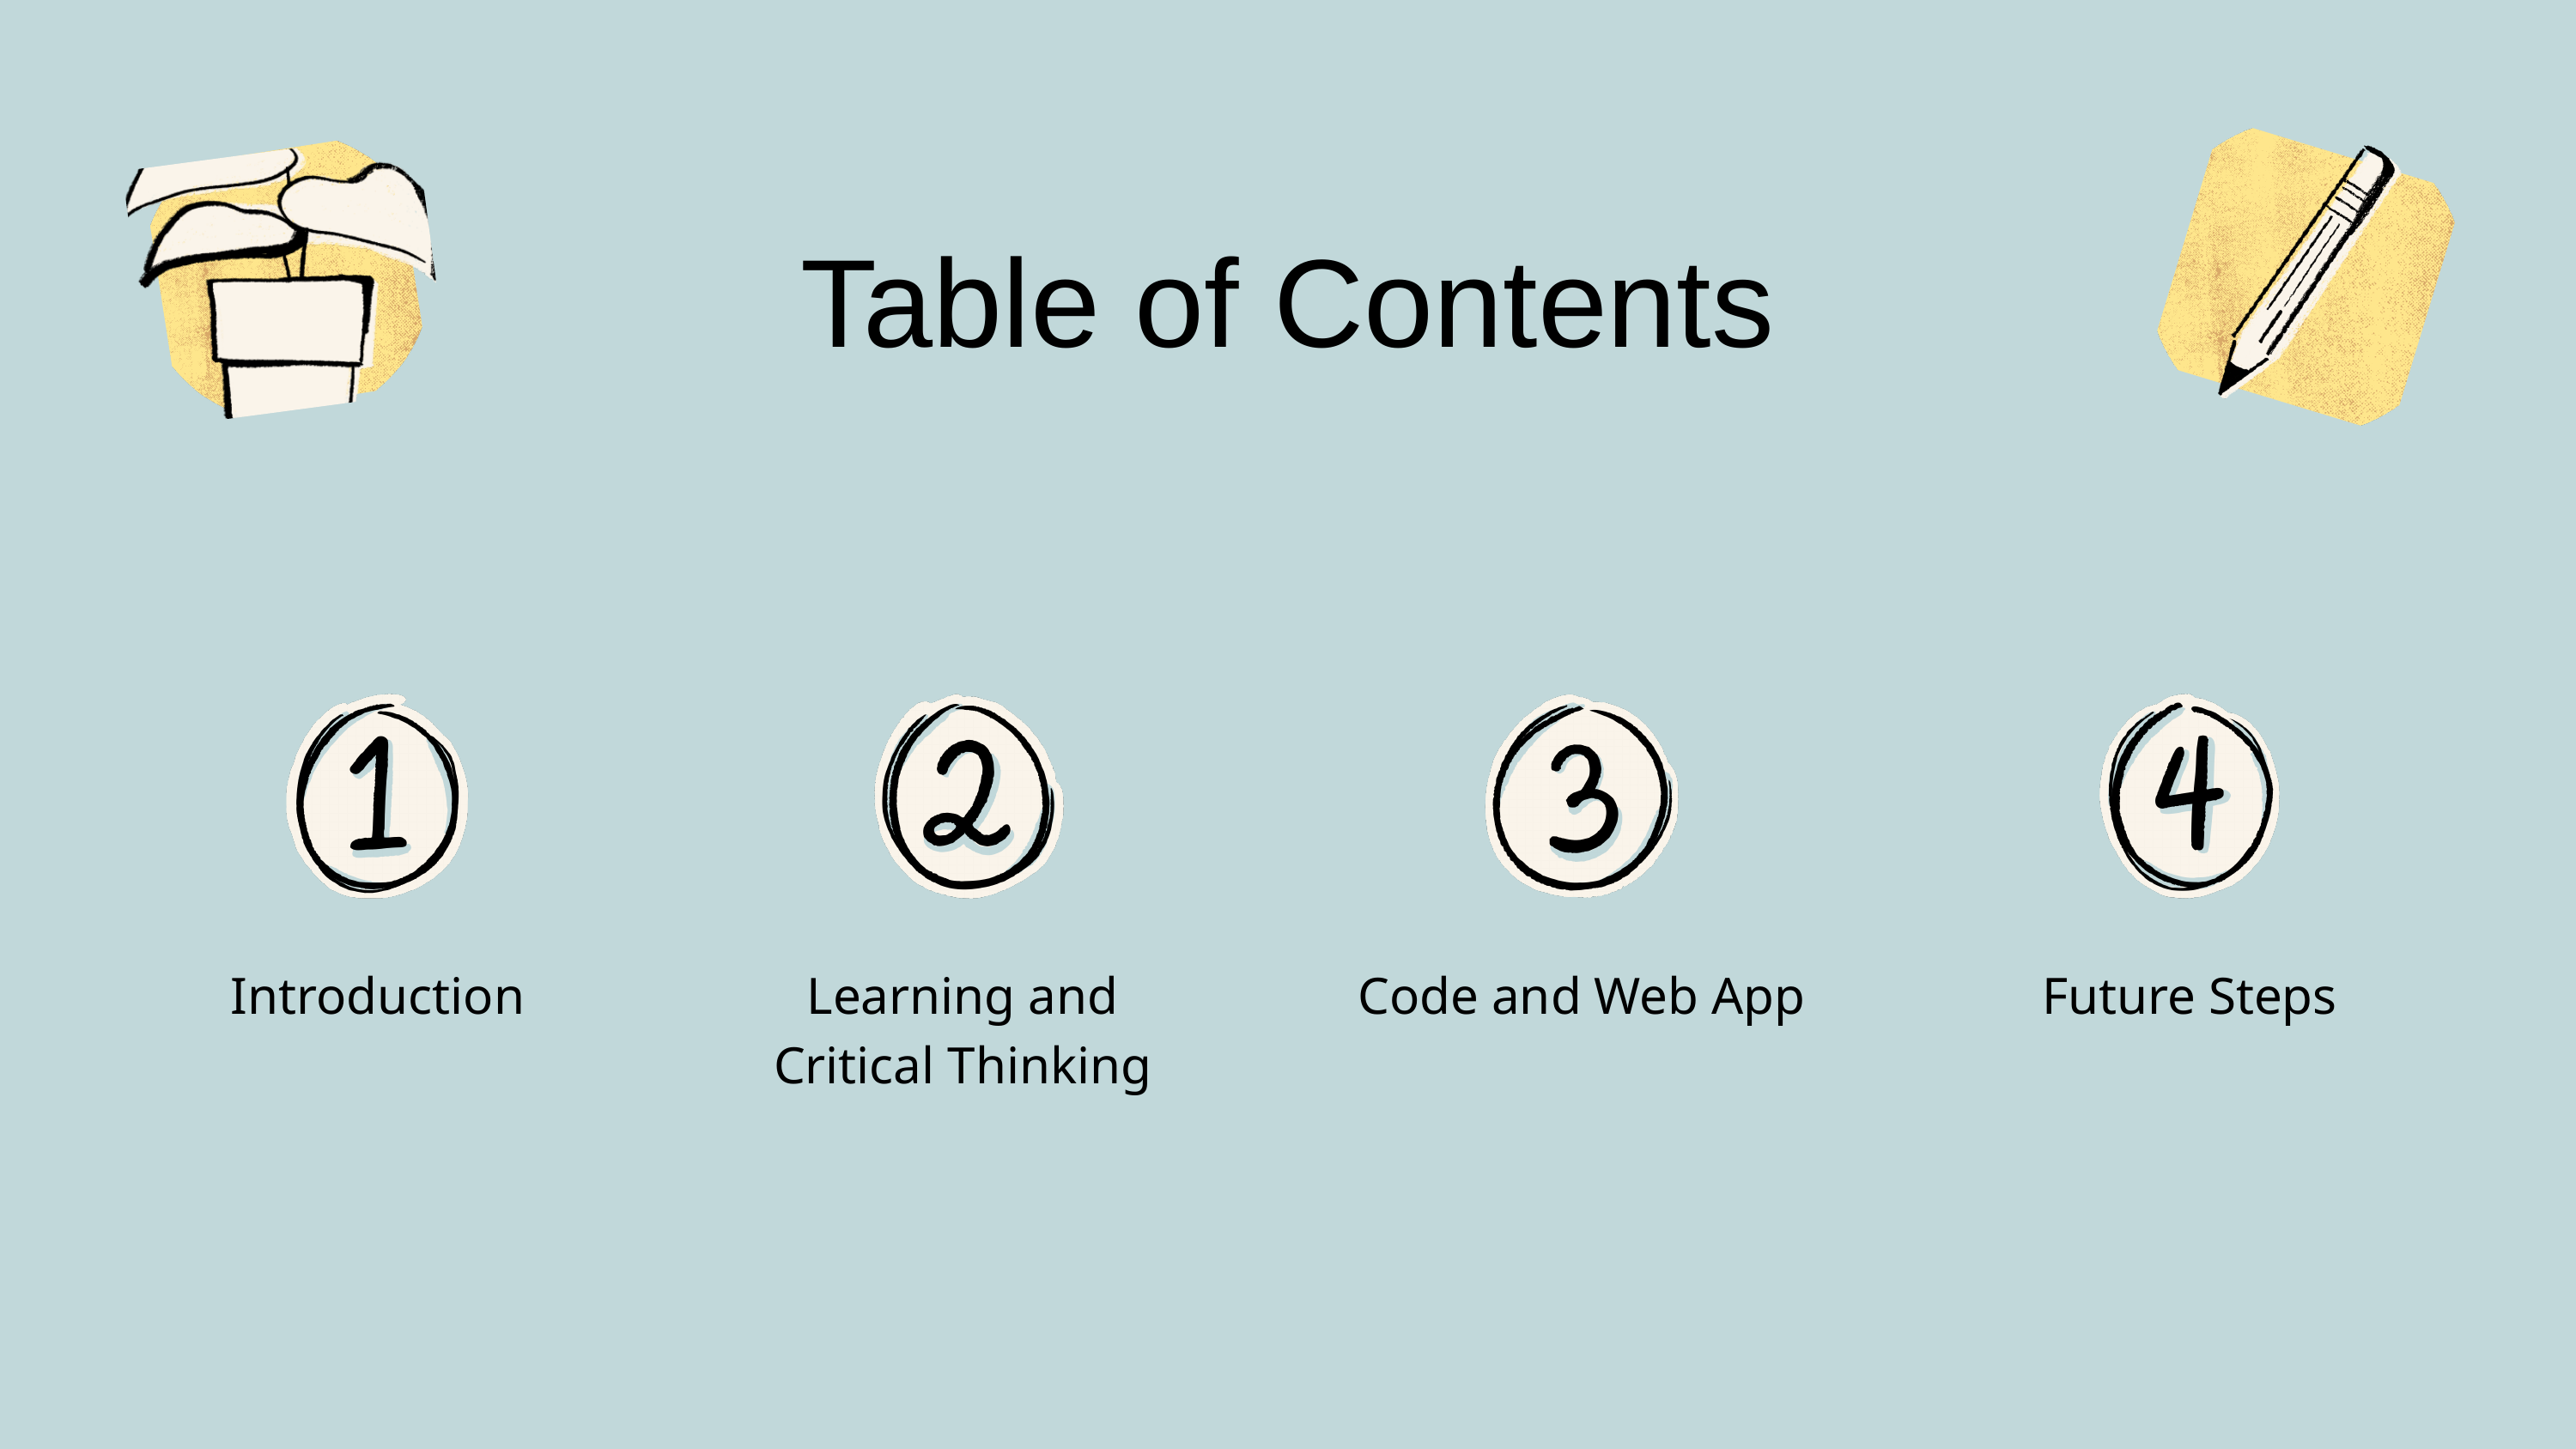

Table of Contents

Future Steps
Introduction
Learning and Critical Thinking
Code and Web App